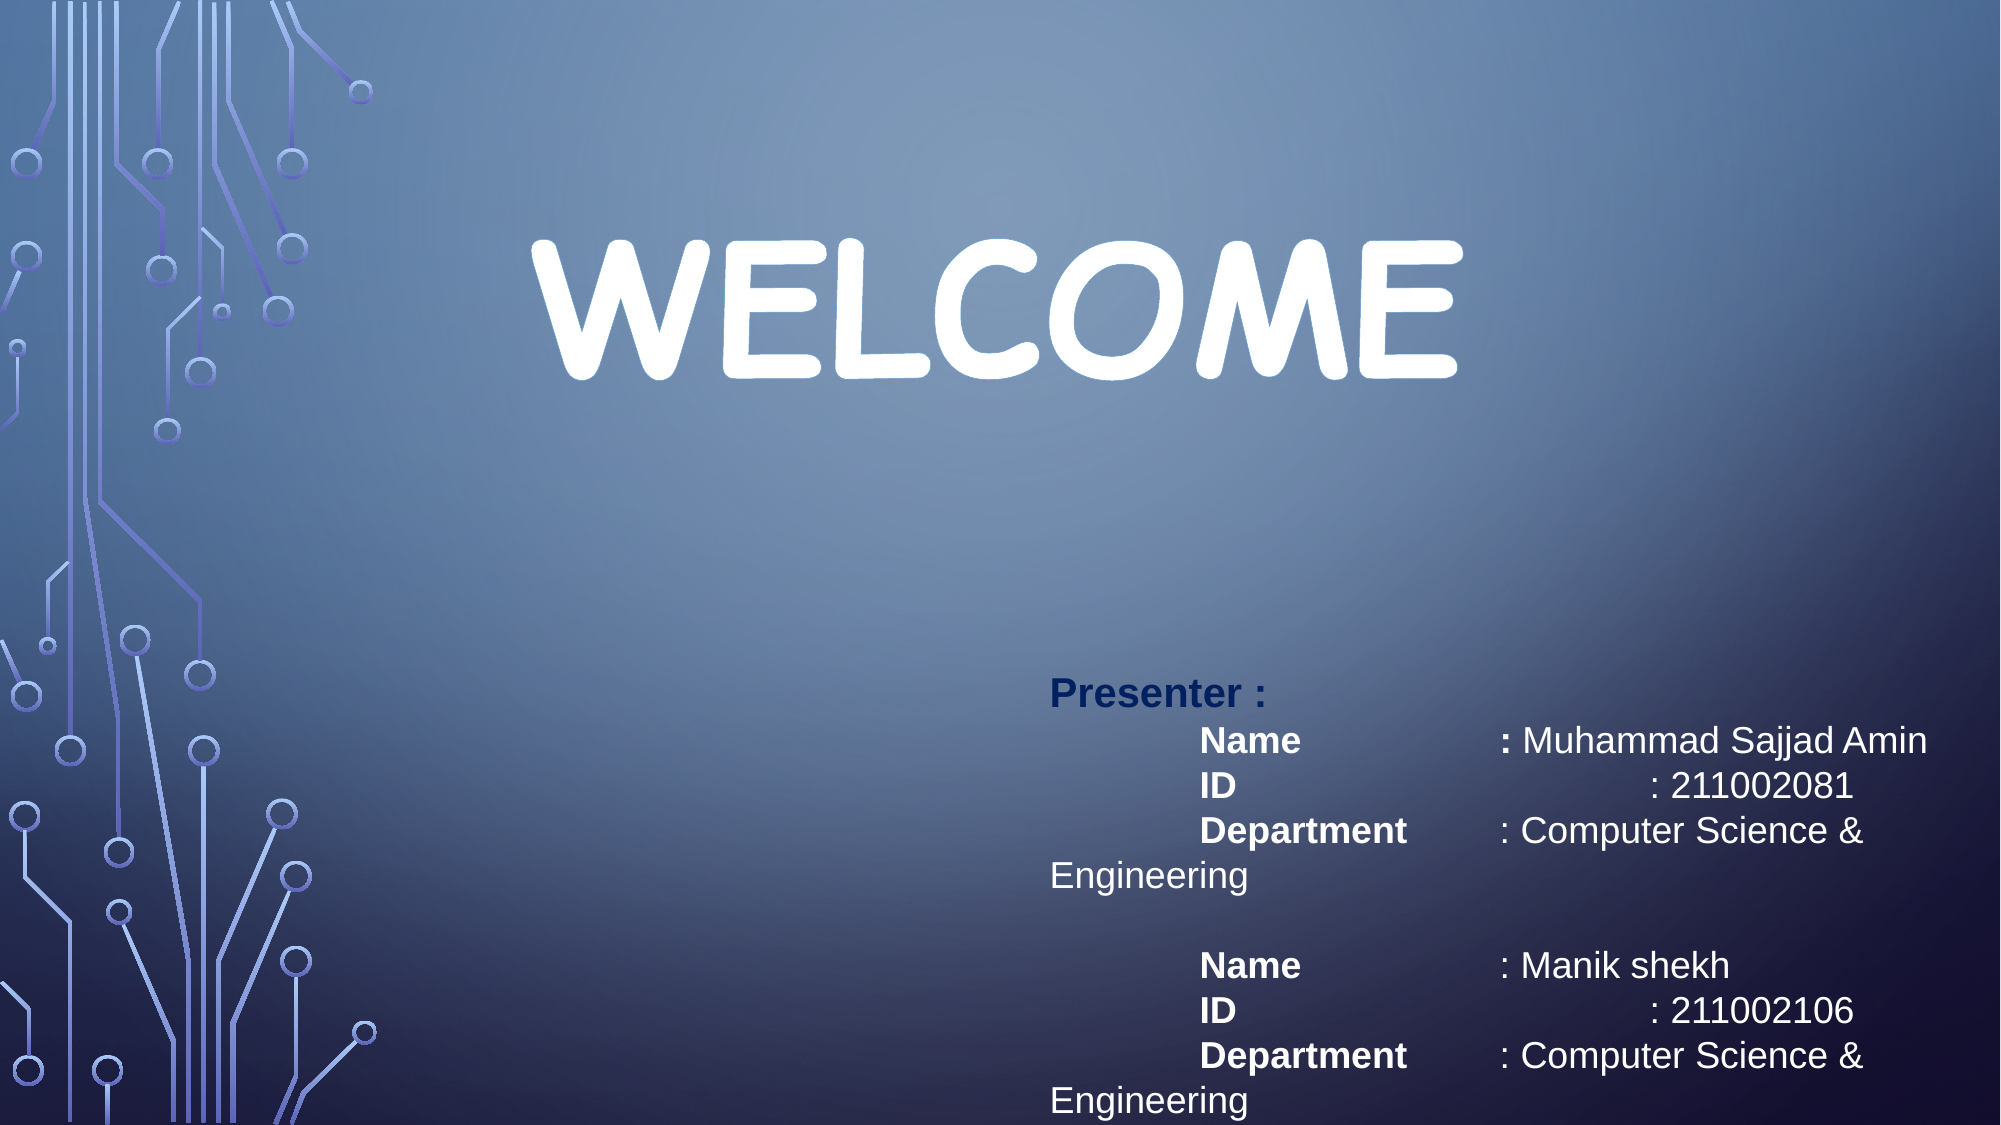

WELCOME
Presenter :
	Name		: Muhammad Sajjad Amin
	ID 			: 211002081
	Department 	: Computer Science & Engineering

	Name 		: Manik shekh
	ID 			: 211002106
	Department 	: Computer Science & Engineering